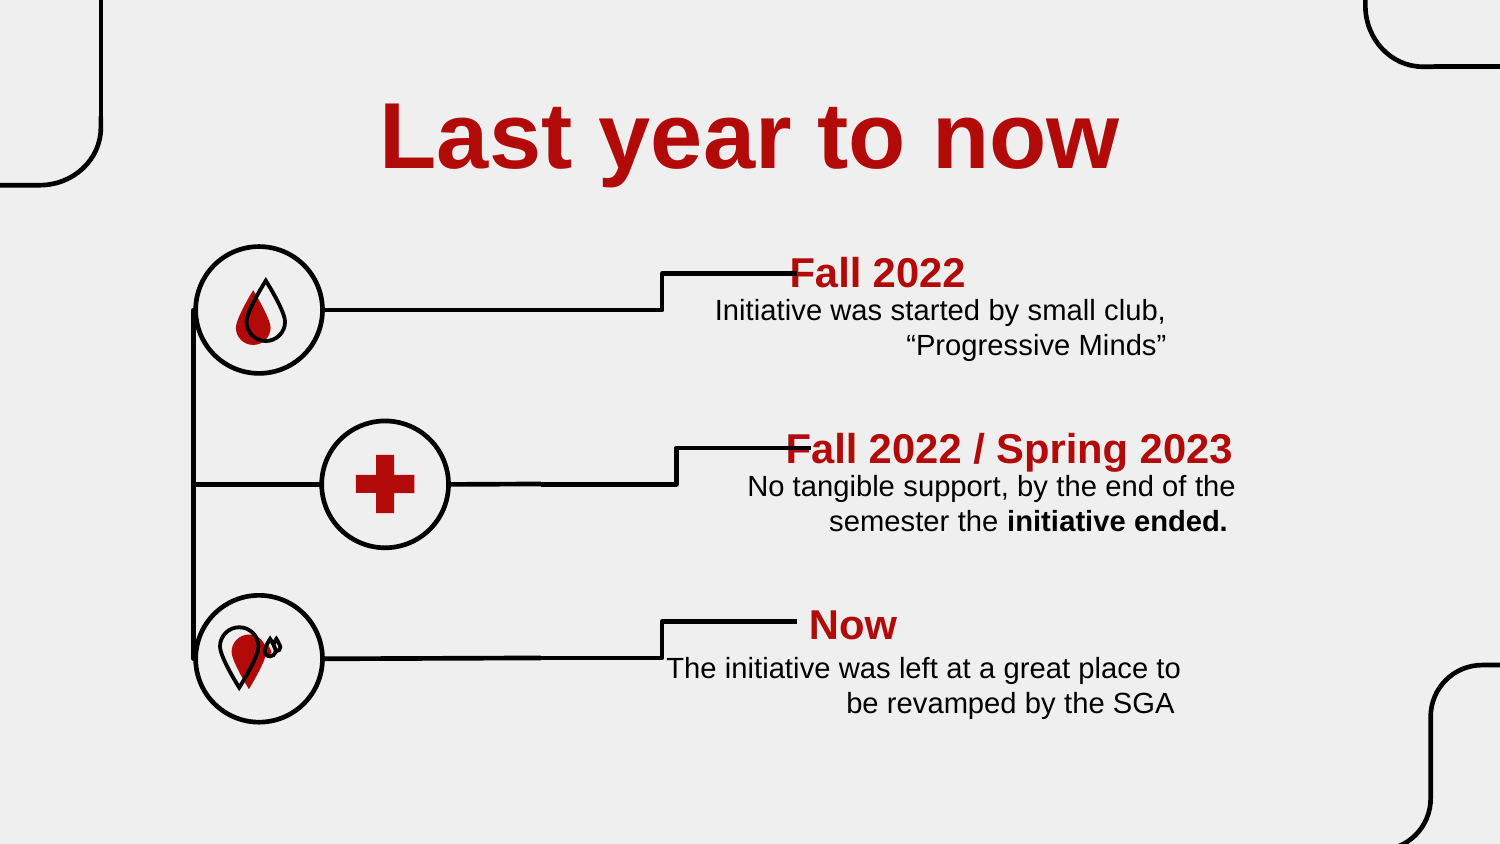

# Last year to now
Fall 2022
Initiative was started by small club, “Progressive Minds”

Fall 2022 / Spring 2023
No tangible support, by the end of the semester the initiative ended.

Now
The initiative was left at a great place to be revamped by the SGA